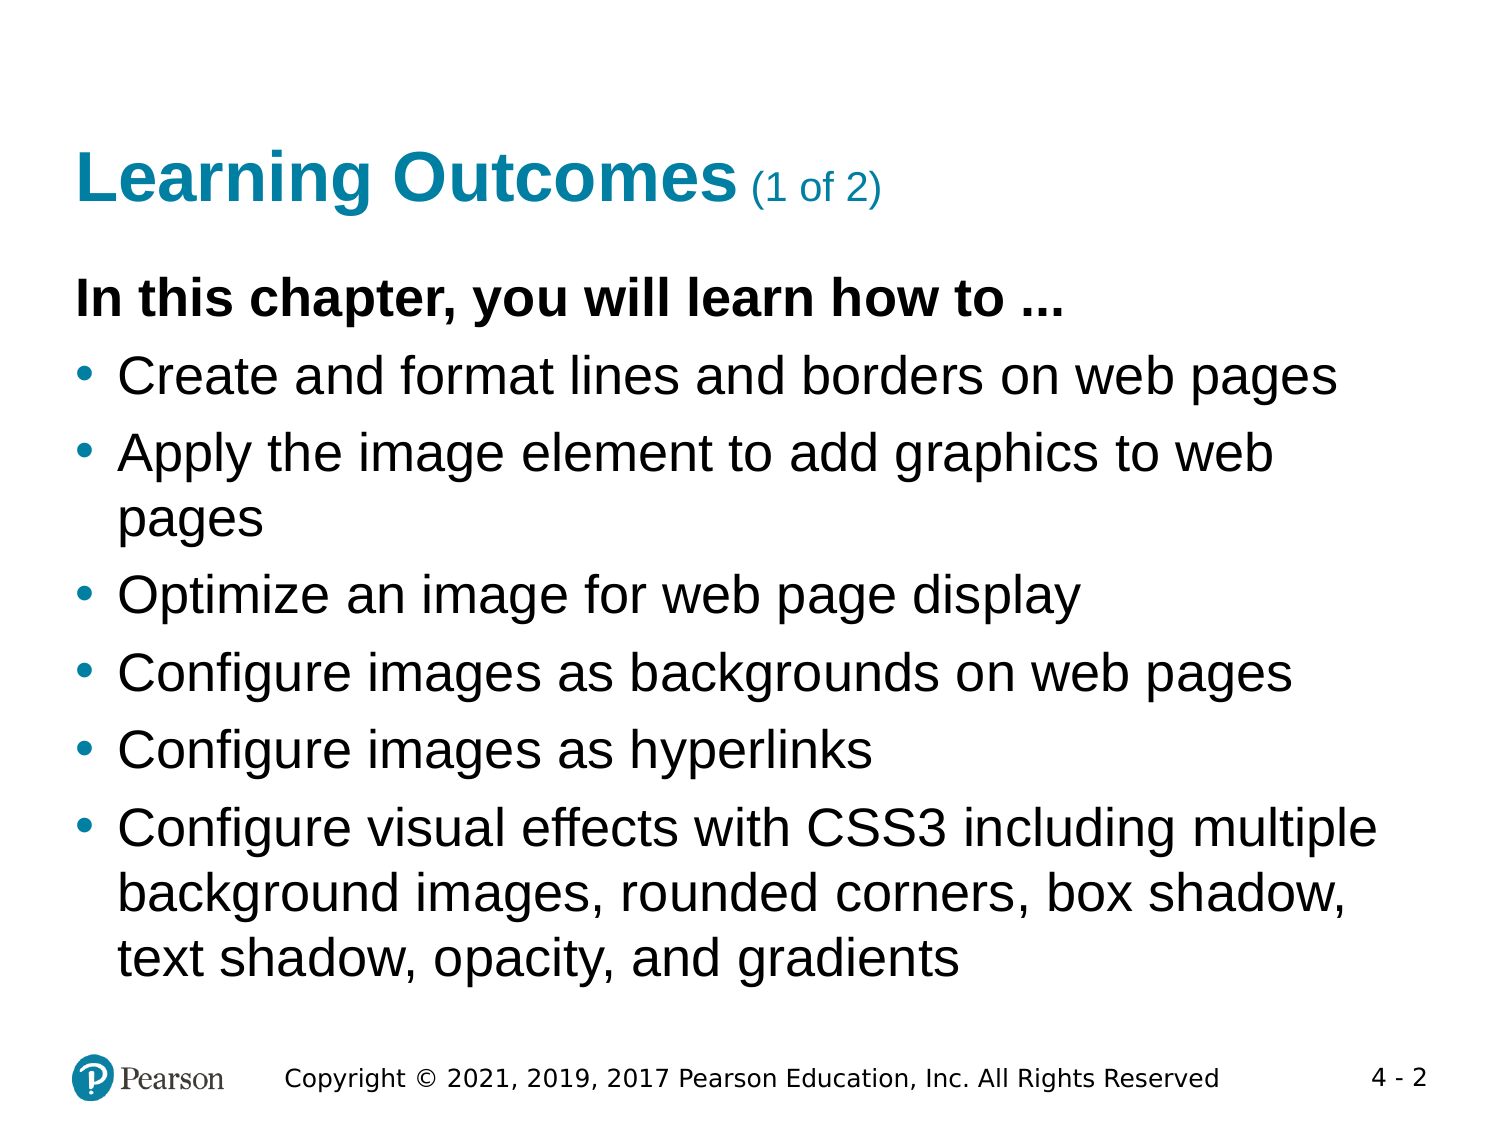

# Learning Outcomes (1 of 2)
In this chapter, you will learn how to ...
Create and format lines and borders on web pages
Apply the image element to add graphics to web pages
Optimize an image for web page display
Configure images as backgrounds on web pages
Configure images as hyperlinks
Configure visual effects with CSS3 including multiple background images, rounded corners, box shadow, text shadow, opacity, and gradients